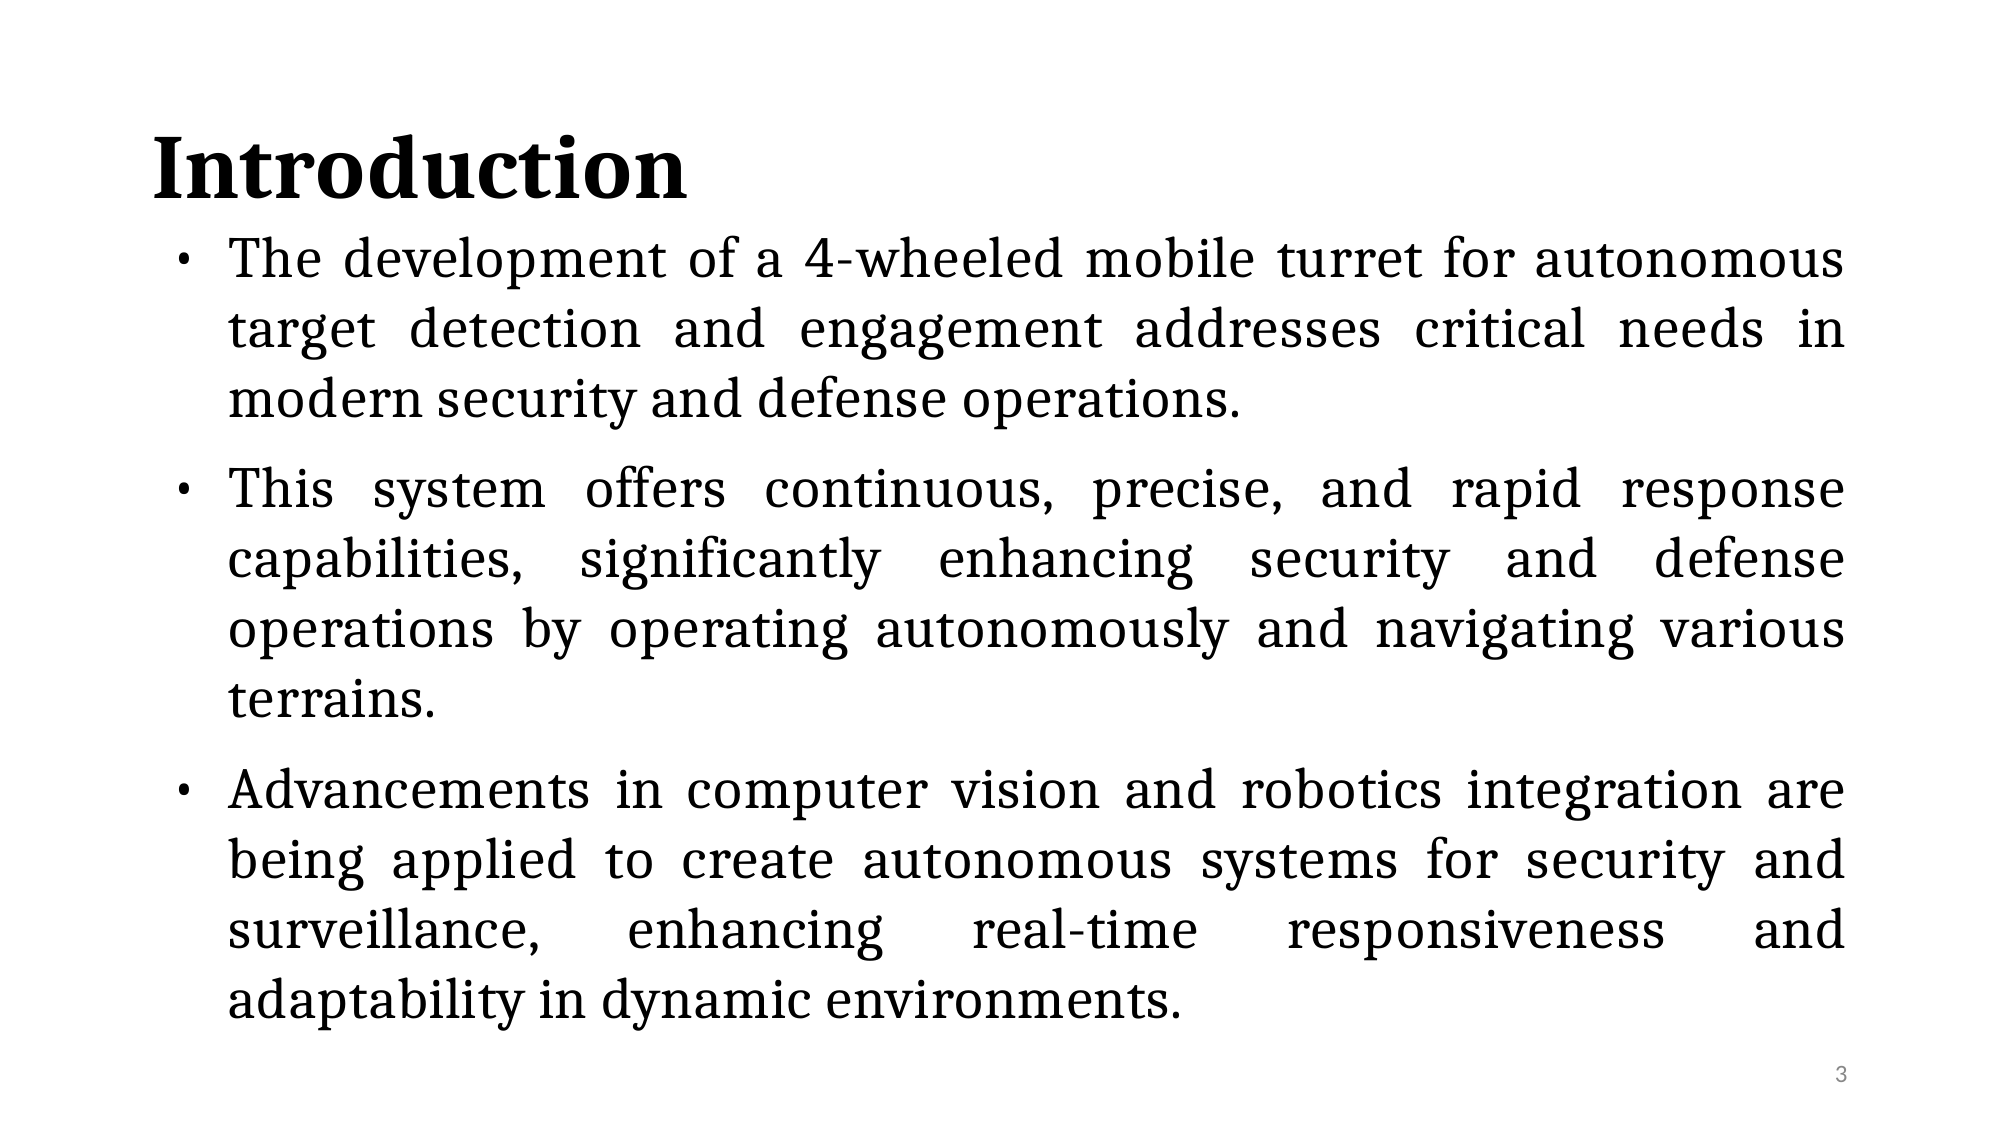

# Introduction
The development of a 4-wheeled mobile turret for autonomous target detection and engagement addresses critical needs in modern security and defense operations.
This system offers continuous, precise, and rapid response capabilities, significantly enhancing security and defense operations by operating autonomously and navigating various terrains.
Advancements in computer vision and robotics integration are being applied to create autonomous systems for security and surveillance, enhancing real-time responsiveness and adaptability in dynamic environments.
3